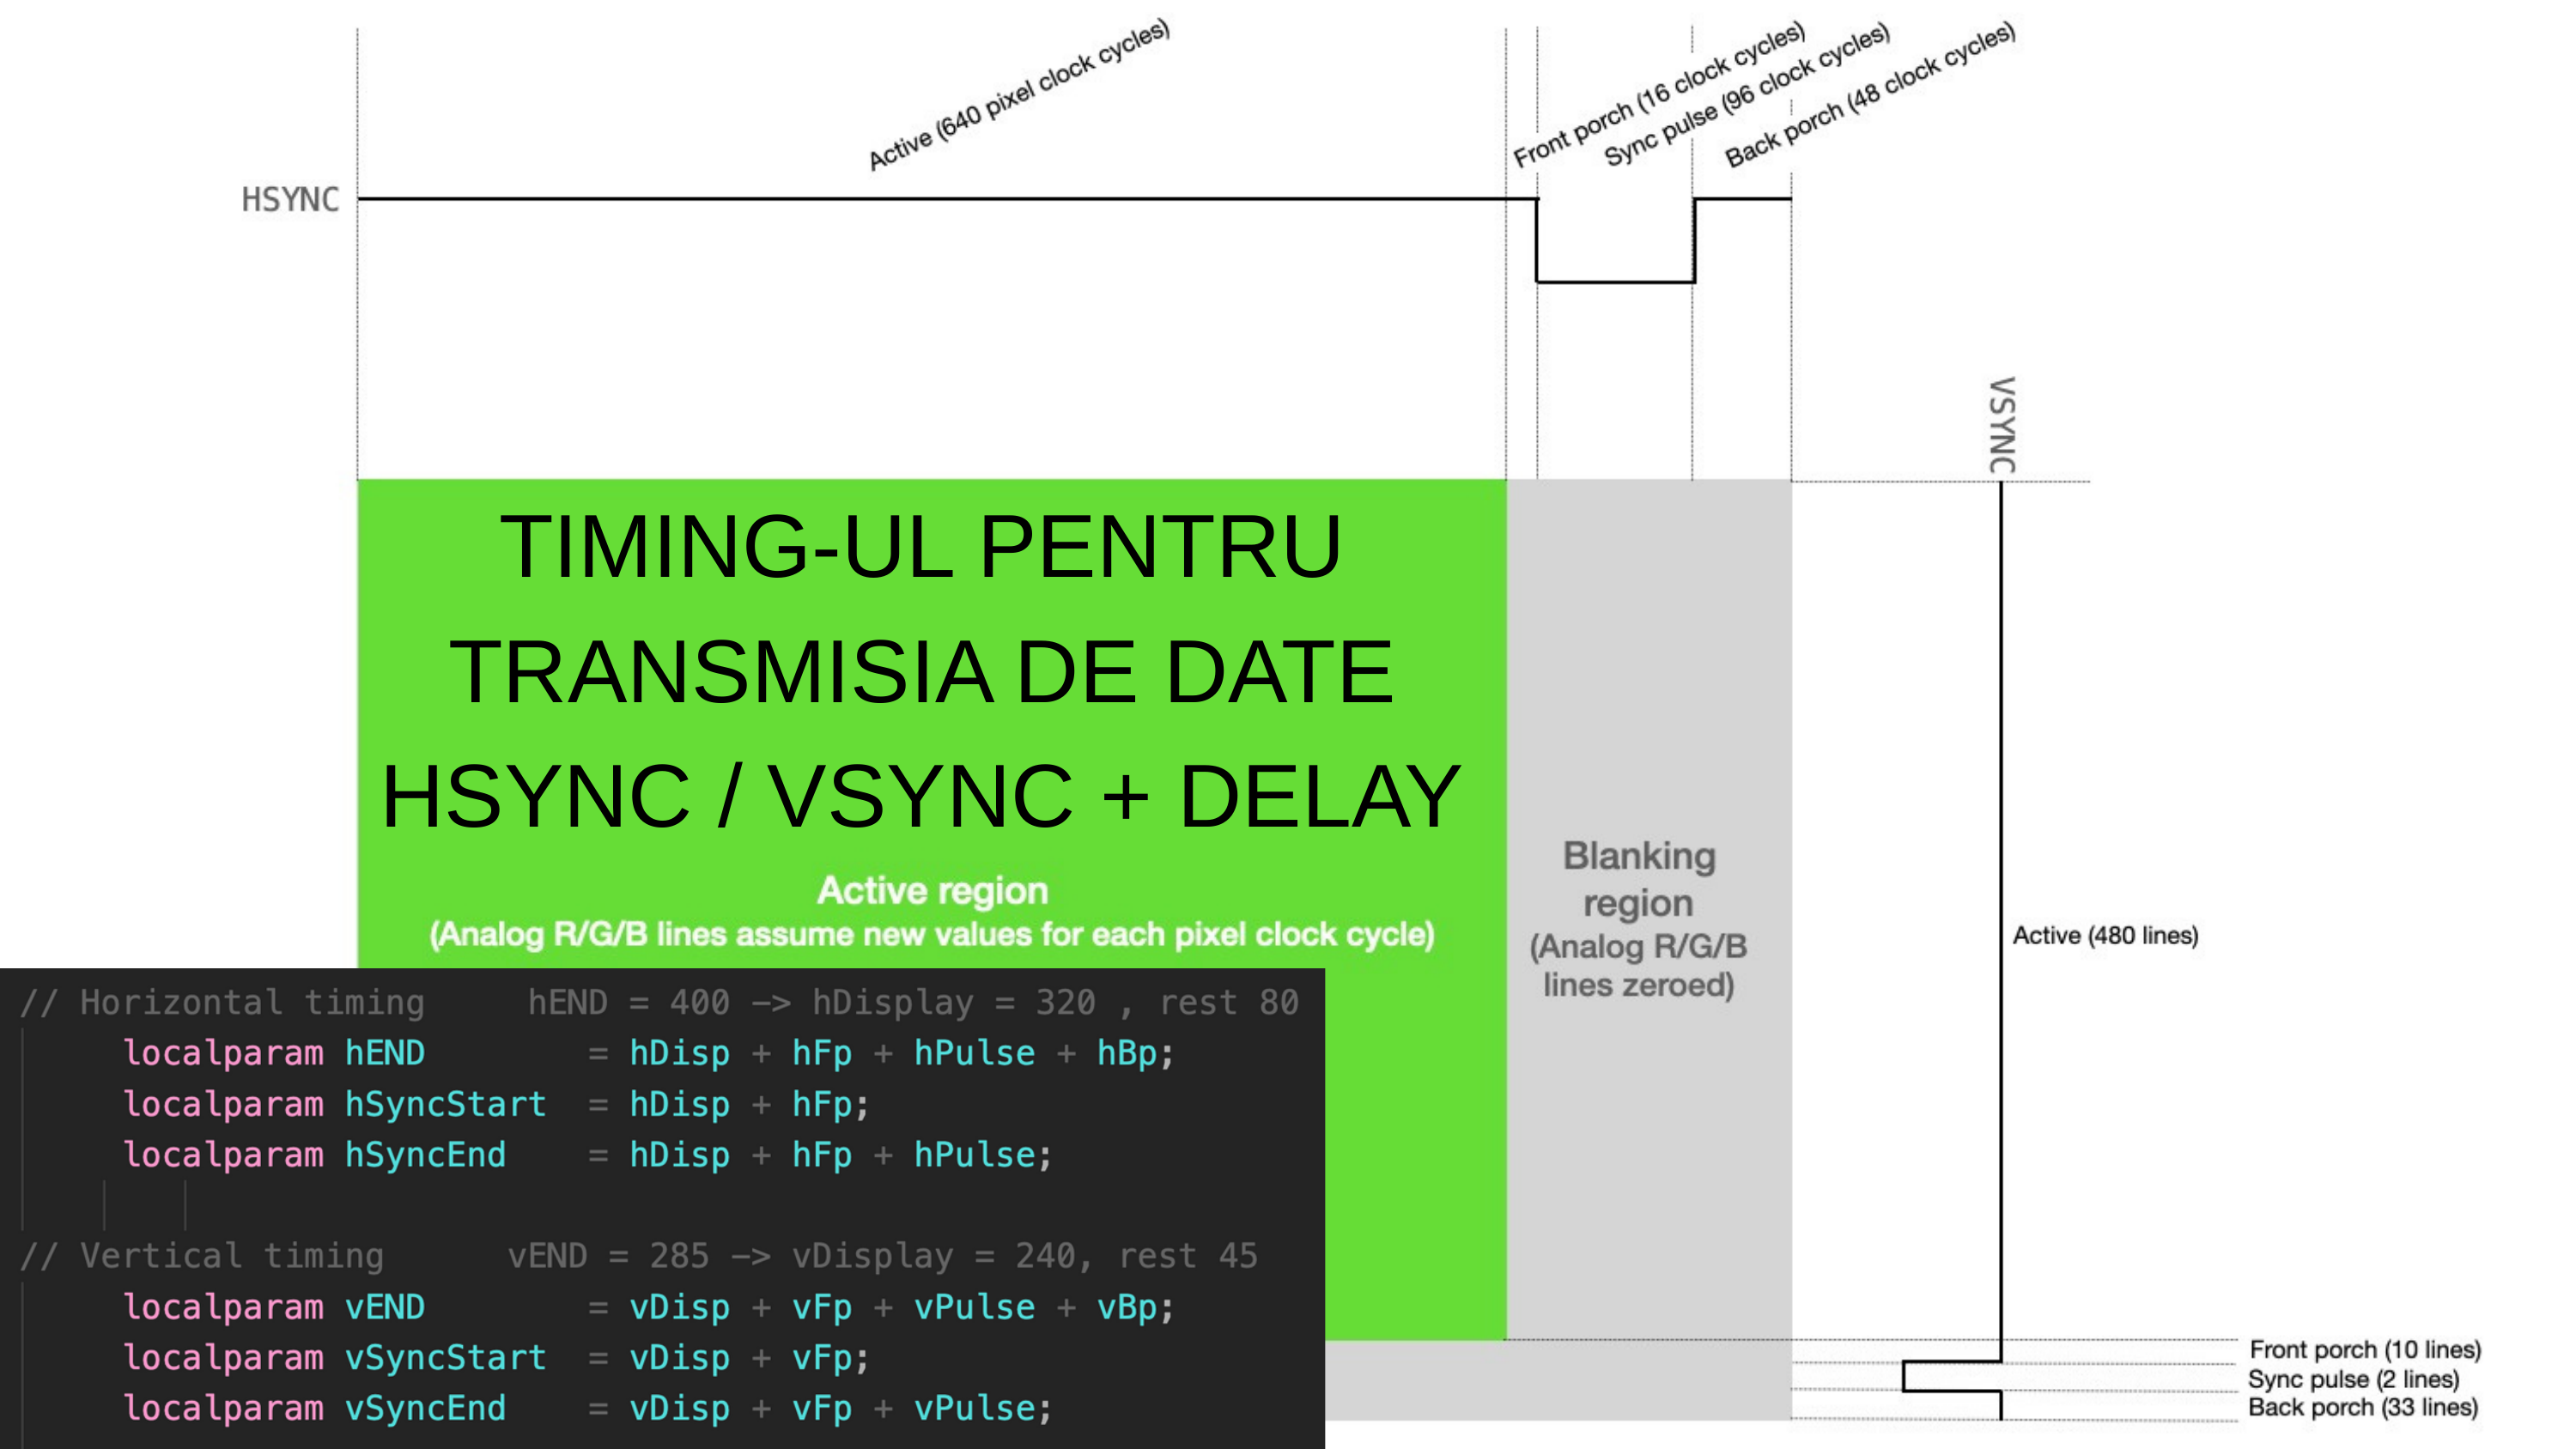

TIMING-UL PENTRU TRANSMISIA DE DATE
HSYNC / VSYNC + DELAY